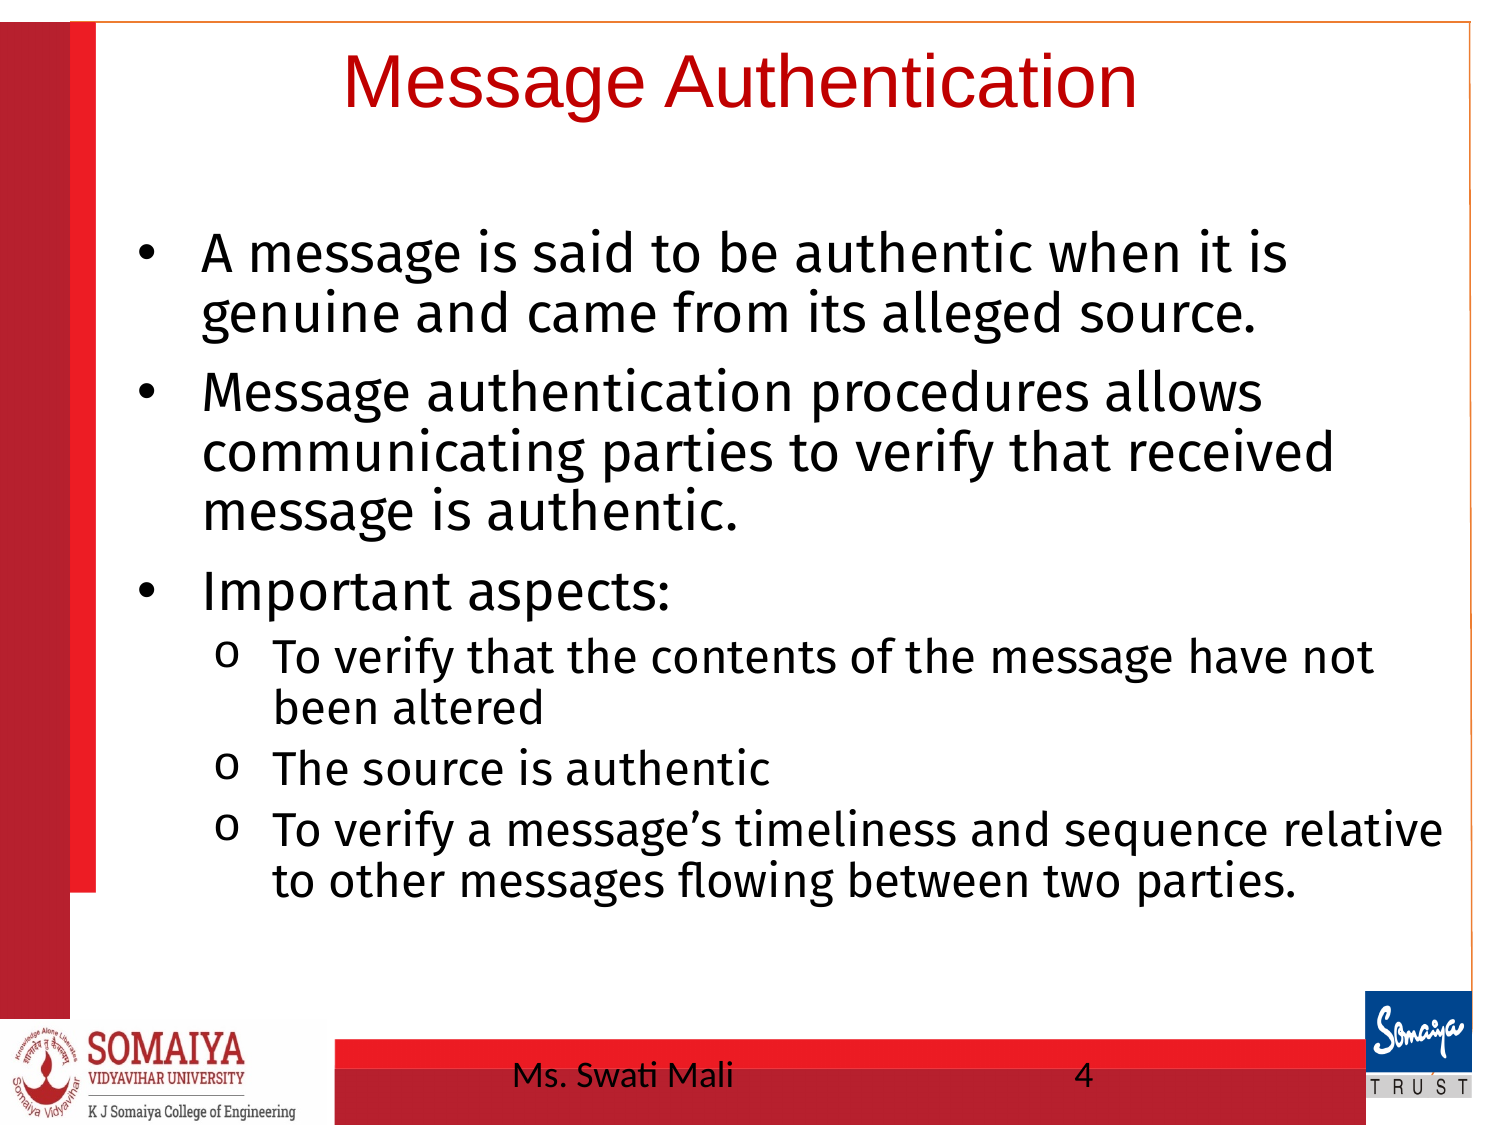

# Message Authentication
A message is said to be authentic when it is genuine and came from its alleged source.
Message authentication procedures allows communicating parties to verify that received message is authentic.
Important aspects:
To verify that the contents of the message have not been altered
The source is authentic
To verify a message’s timeliness and sequence relative to other messages flowing between two parties.
Ms. Swati Mali
4